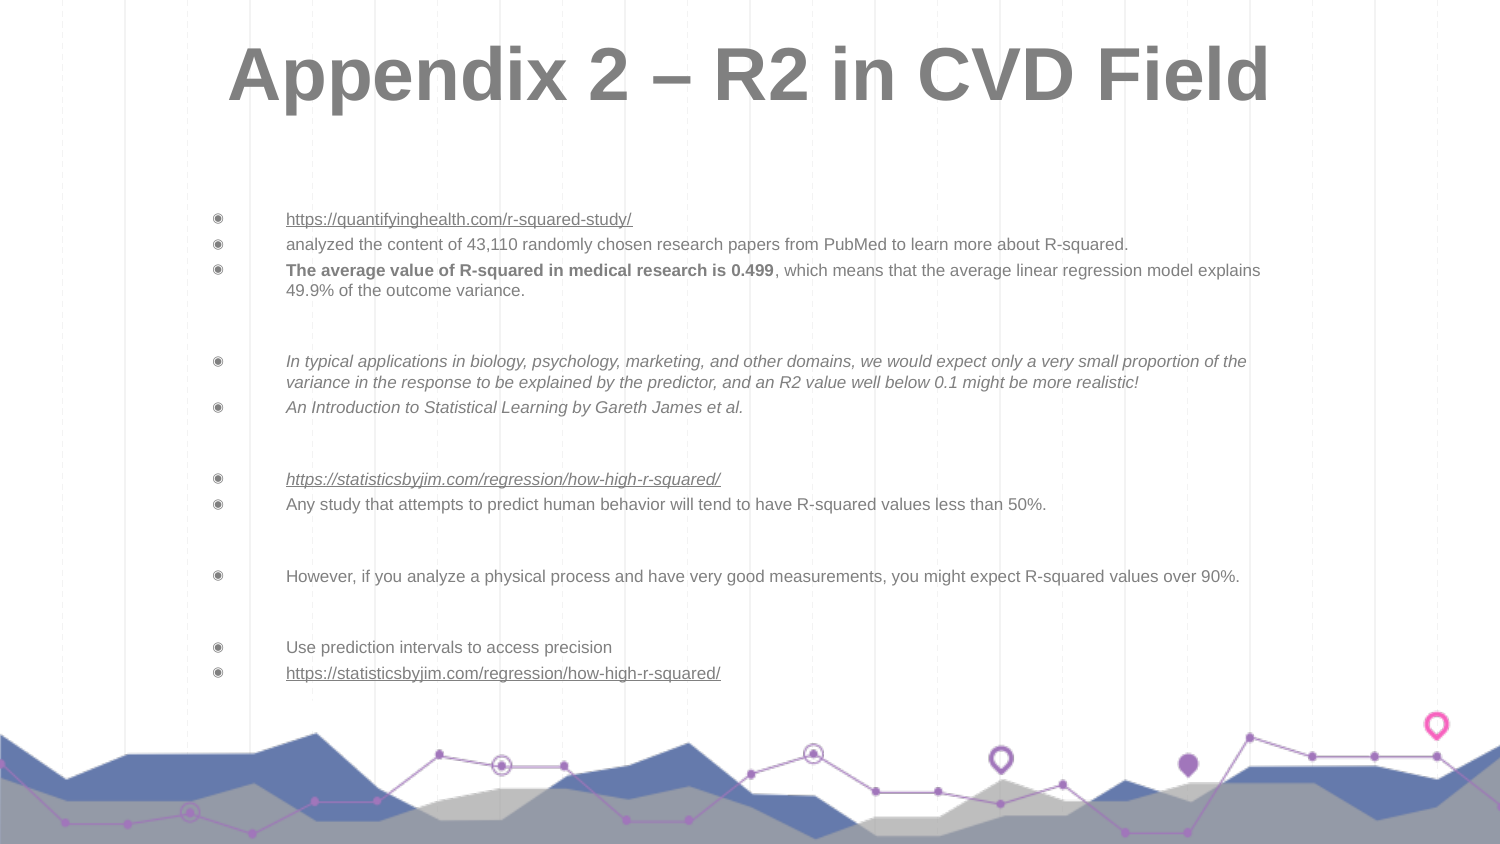

# Appendix 2 – R2 in CVD Field
https://quantifyinghealth.com/r-squared-study/
analyzed the content of 43,110 randomly chosen research papers from PubMed to learn more about R-squared.
The average value of R-squared in medical research is 0.499, which means that the average linear regression model explains 49.9% of the outcome variance.

In typical applications in biology, psychology, marketing, and other domains, we would expect only a very small proportion of the variance in the response to be explained by the predictor, and an R2 value well below 0.1 might be more realistic!
An Introduction to Statistical Learning by Gareth James et al.

https://statisticsbyjim.com/regression/how-high-r-squared/
Any study that attempts to predict human behavior will tend to have R-squared values less than 50%.

However, if you analyze a physical process and have very good measurements, you might expect R-squared values over 90%.

Use prediction intervals to access precision
https://statisticsbyjim.com/regression/how-high-r-squared/